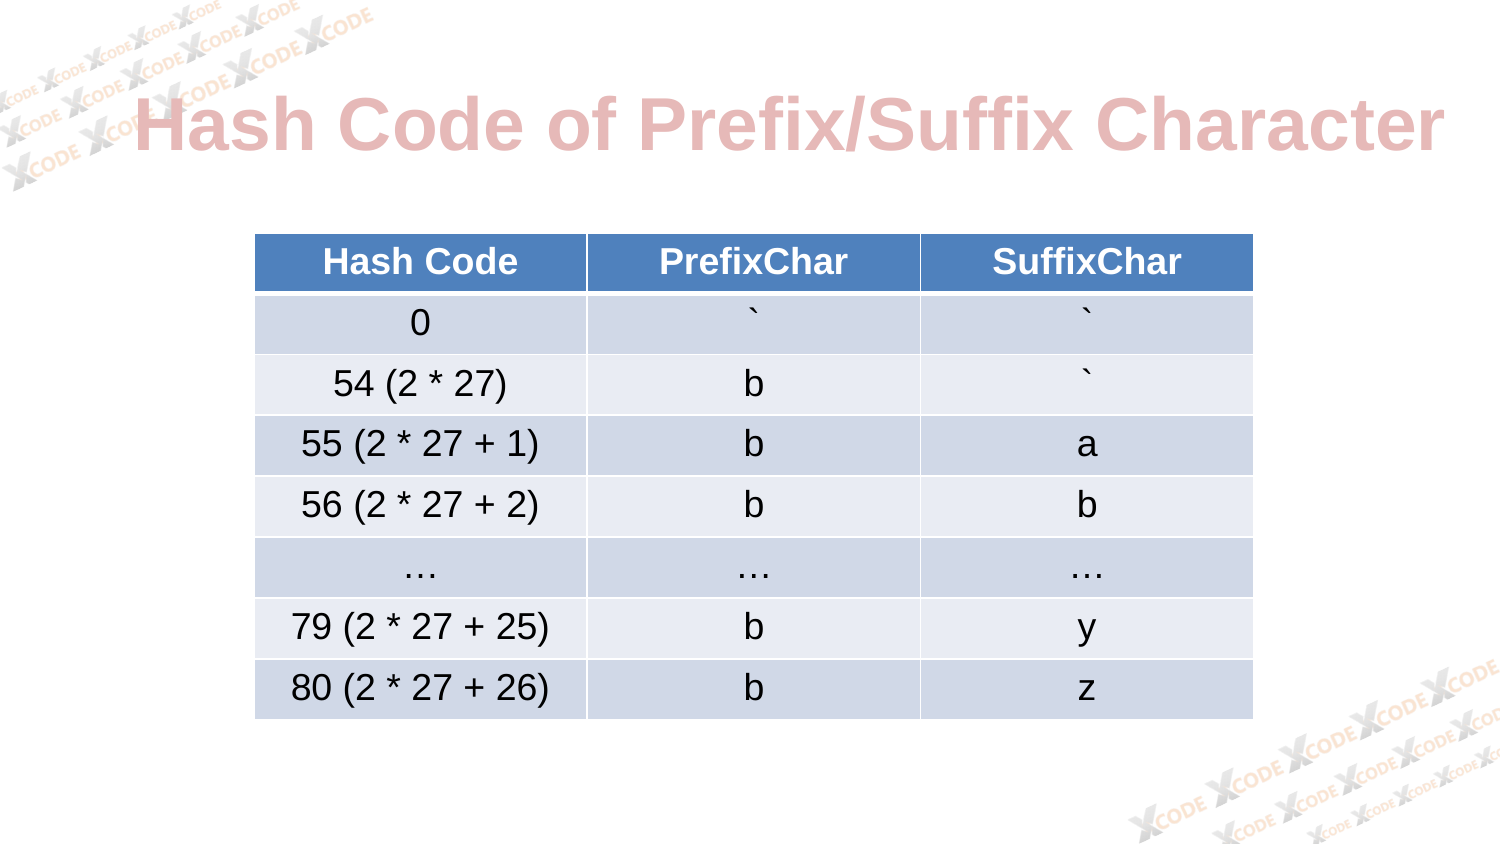

Hash Code of Prefix/Suffix Character
| Hash Code | PrefixChar | SuffixChar |
| --- | --- | --- |
| 0 | ` | ` |
| 54 (2 \* 27) | b | ` |
| 55 (2 \* 27 + 1) | b | a |
| 56 (2 \* 27 + 2) | b | b |
| … | … | … |
| 79 (2 \* 27 + 25) | b | y |
| 80 (2 \* 27 + 26) | b | z |